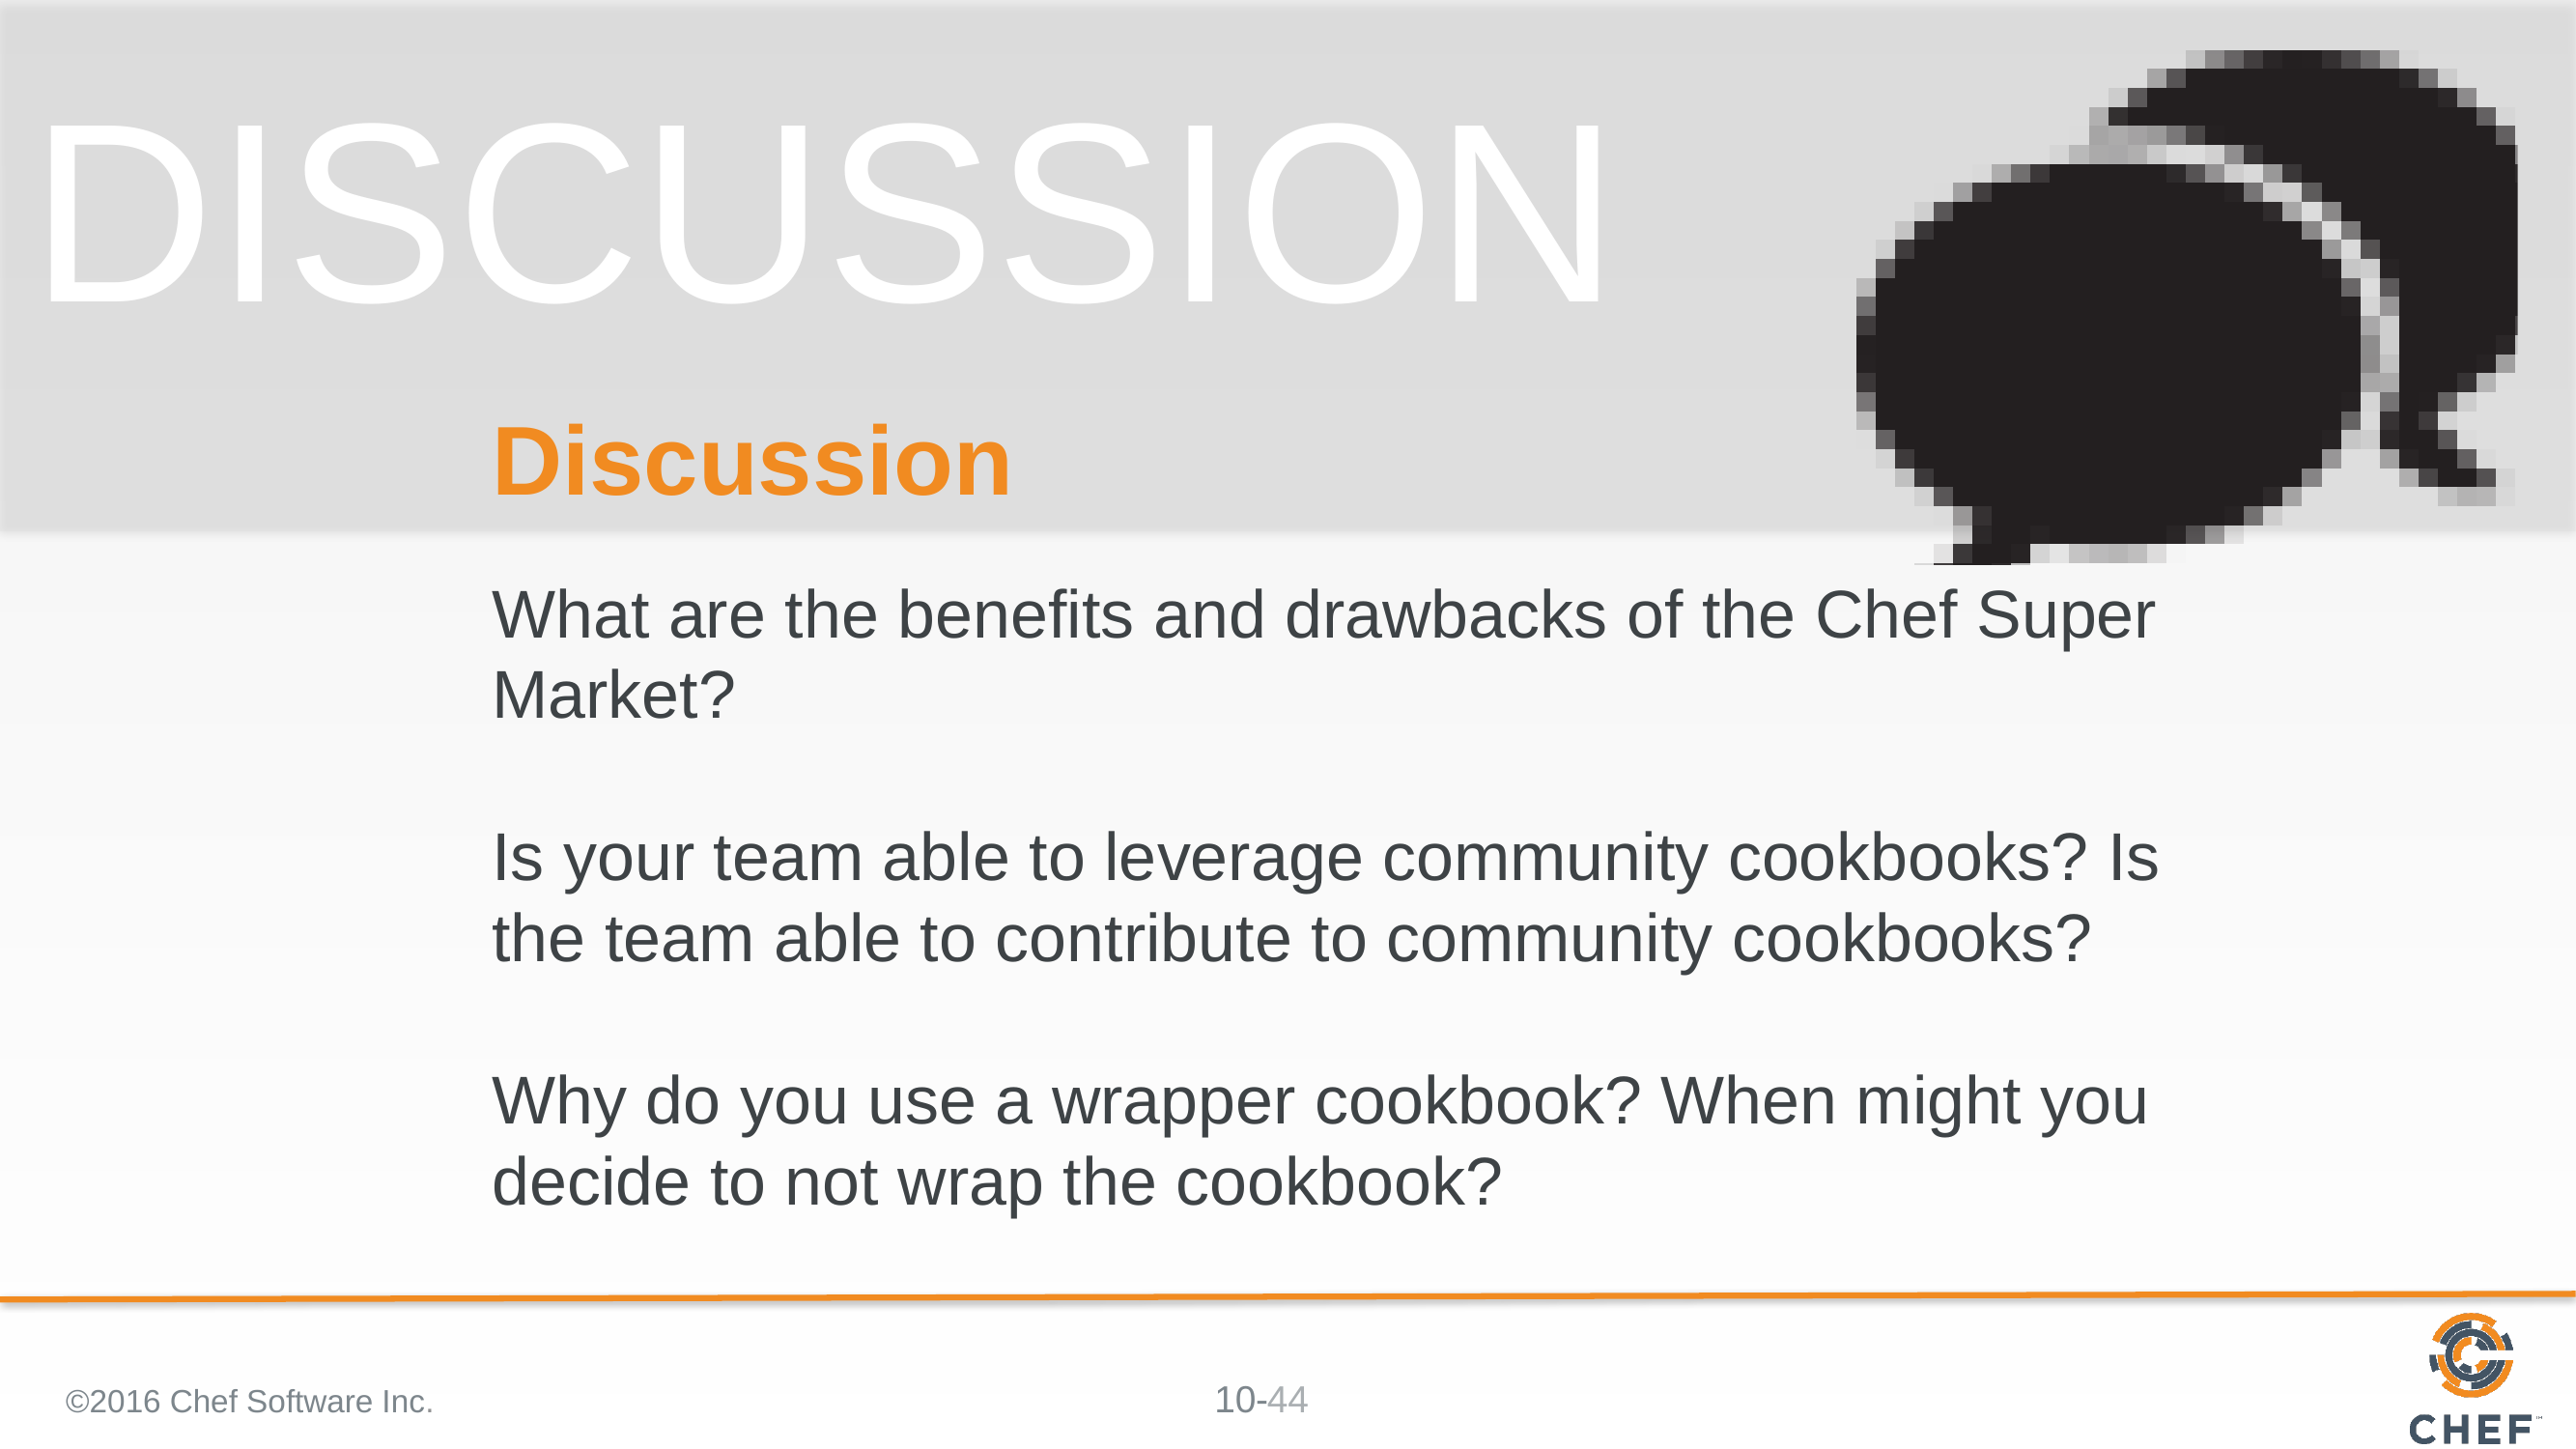

# Discussion
What are the benefits and drawbacks of the Chef Super Market?

Is your team able to leverage community cookbooks? Is the team able to contribute to community cookbooks?

Why do you use a wrapper cookbook? When might you decide to not wrap the cookbook?
©2016 Chef Software Inc.
44